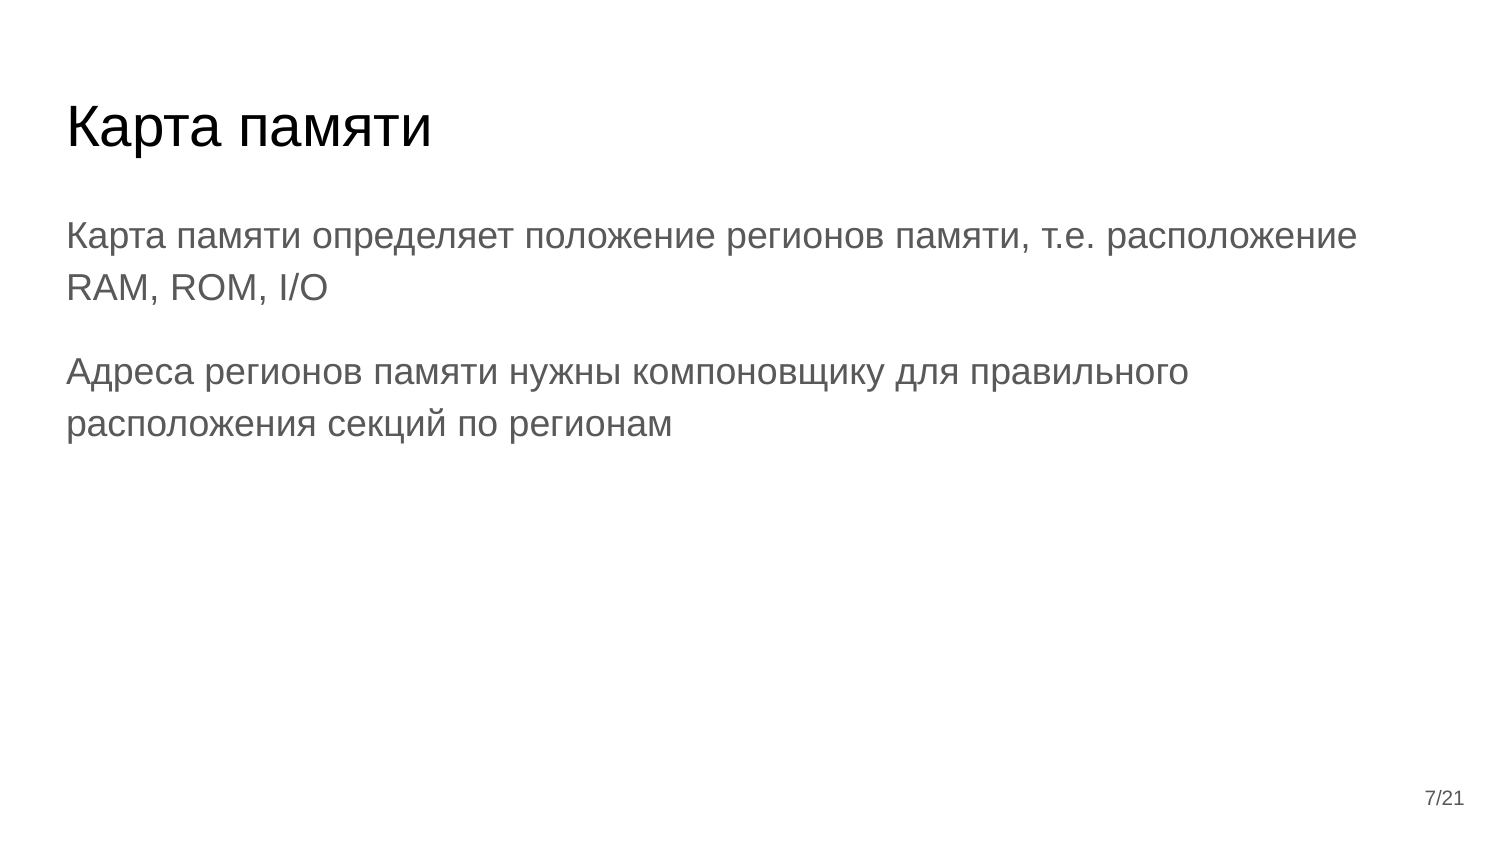

# Карта памяти
Карта памяти определяет положение регионов памяти, т.е. расположение RAM, ROM, I/O
Адреса регионов памяти нужны компоновщику для правильного расположения секций по регионам

7/21